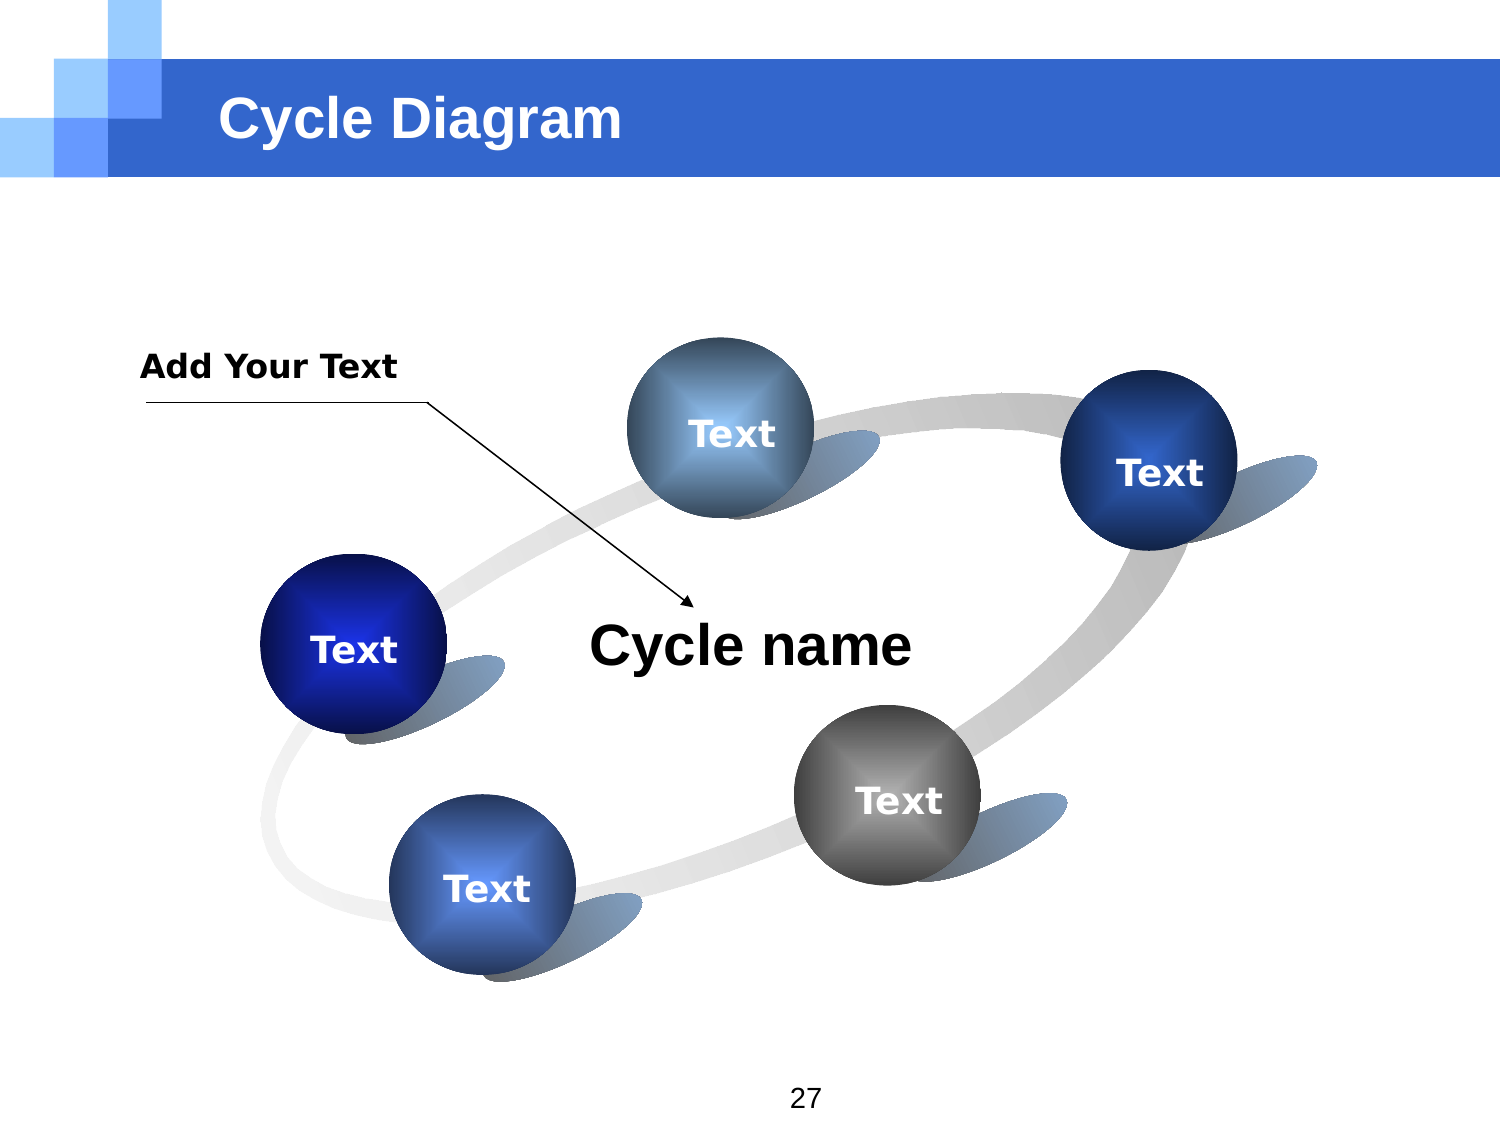

# Cycle Diagram
Add Your Text

Text
Text

Cycle name
Text

Text

Text

27